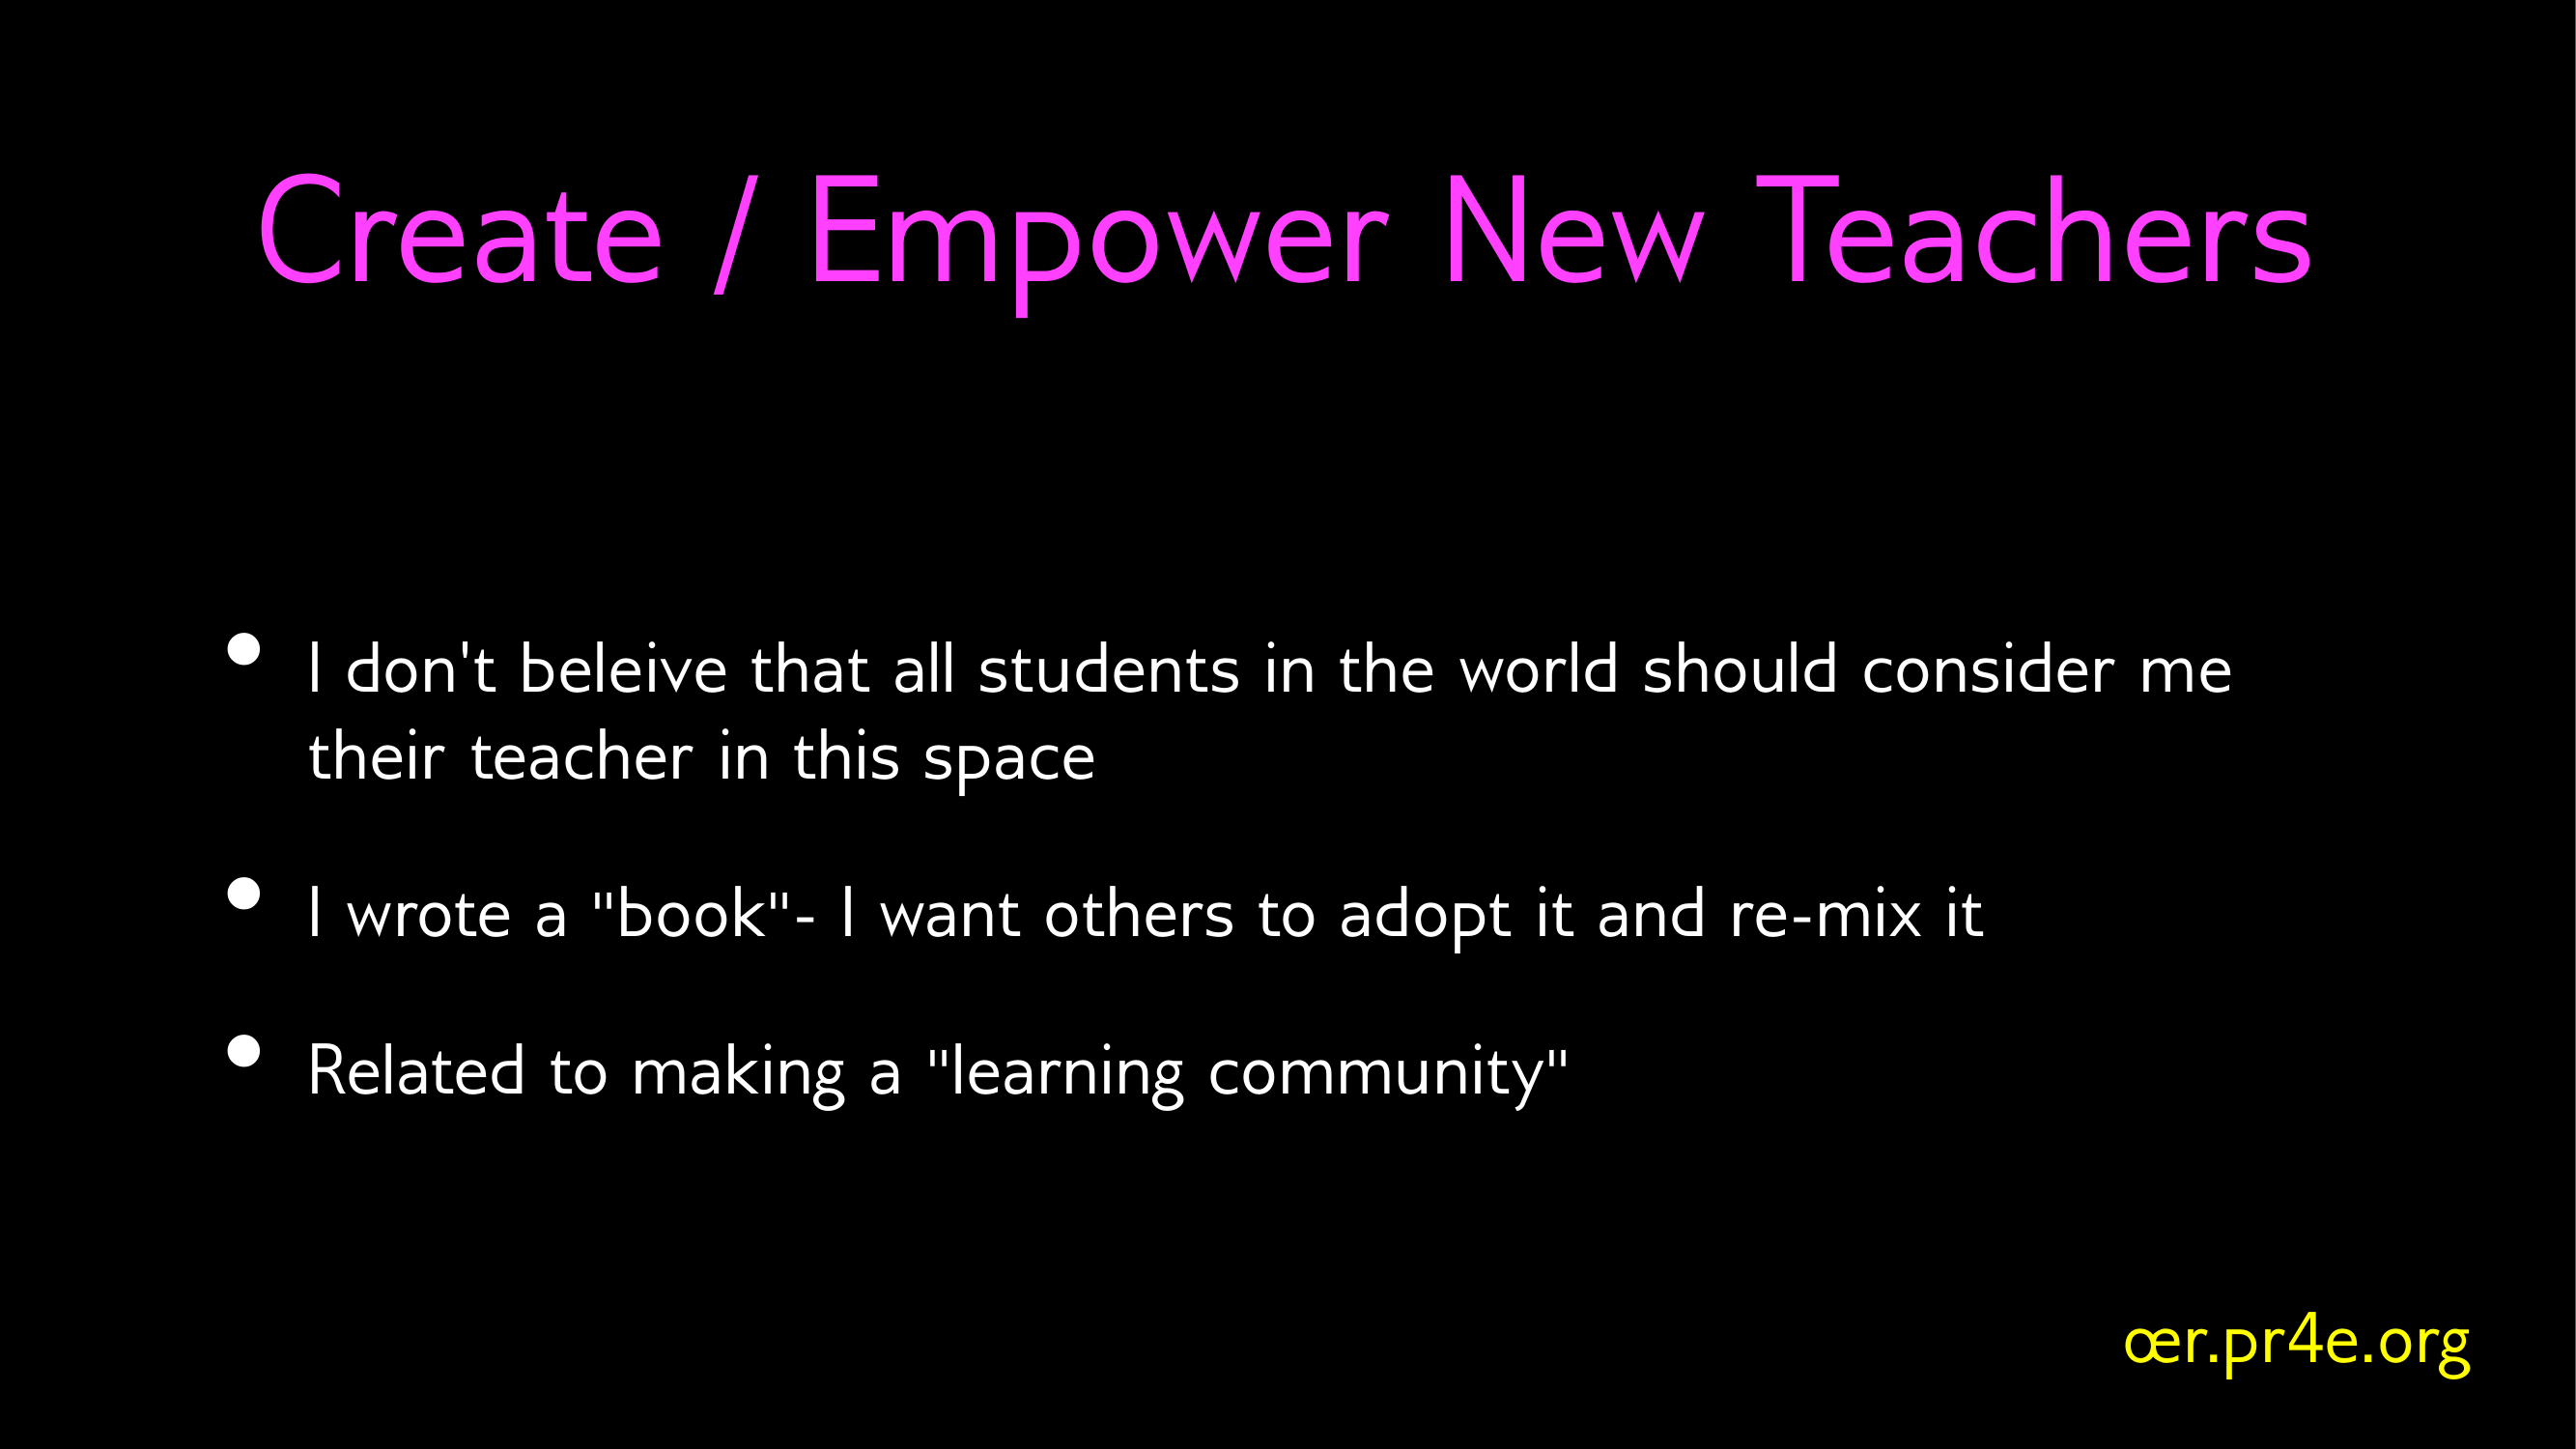

# Create / Empower New Teachers
I don't beleive that all students in the world should consider me their teacher in this space
I wrote a "book"- I want others to adopt it and re-mix it
Related to making a "learning community"
oer.pr4e.org